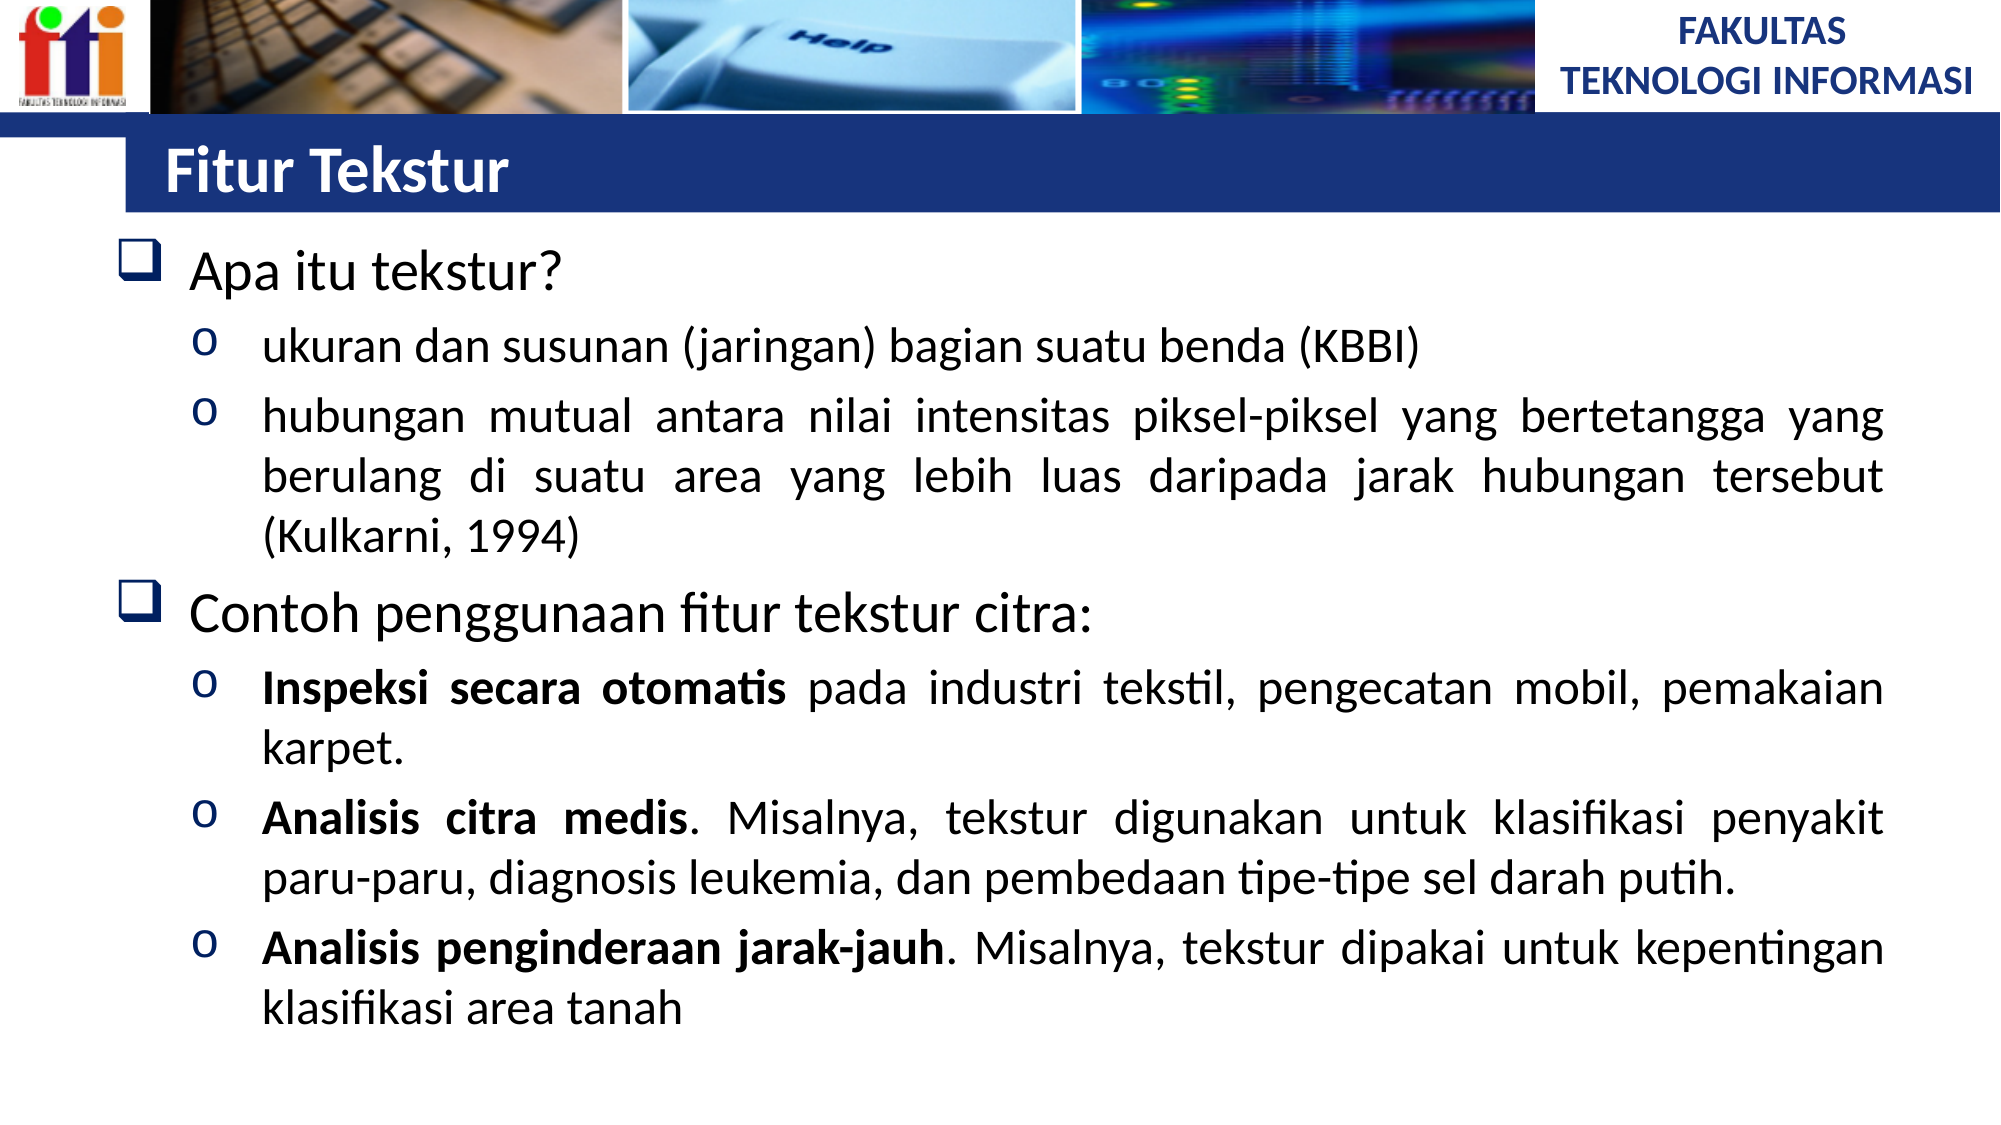

# Fitur Tekstur
Apa itu tekstur?
ukuran dan susunan (jaringan) bagian suatu benda (KBBI)
hubungan mutual antara nilai intensitas piksel-piksel yang bertetangga yang berulang di suatu area yang lebih luas daripada jarak hubungan tersebut (Kulkarni, 1994)
Contoh penggunaan fitur tekstur citra:
Inspeksi secara otomatis pada industri tekstil, pengecatan mobil, pemakaian karpet.
Analisis citra medis. Misalnya, tekstur digunakan untuk klasifikasi penyakit paru-paru, diagnosis leukemia, dan pembedaan tipe-tipe sel darah putih.
Analisis penginderaan jarak-jauh. Misalnya, tekstur dipakai untuk kepentingan klasifikasi area tanah